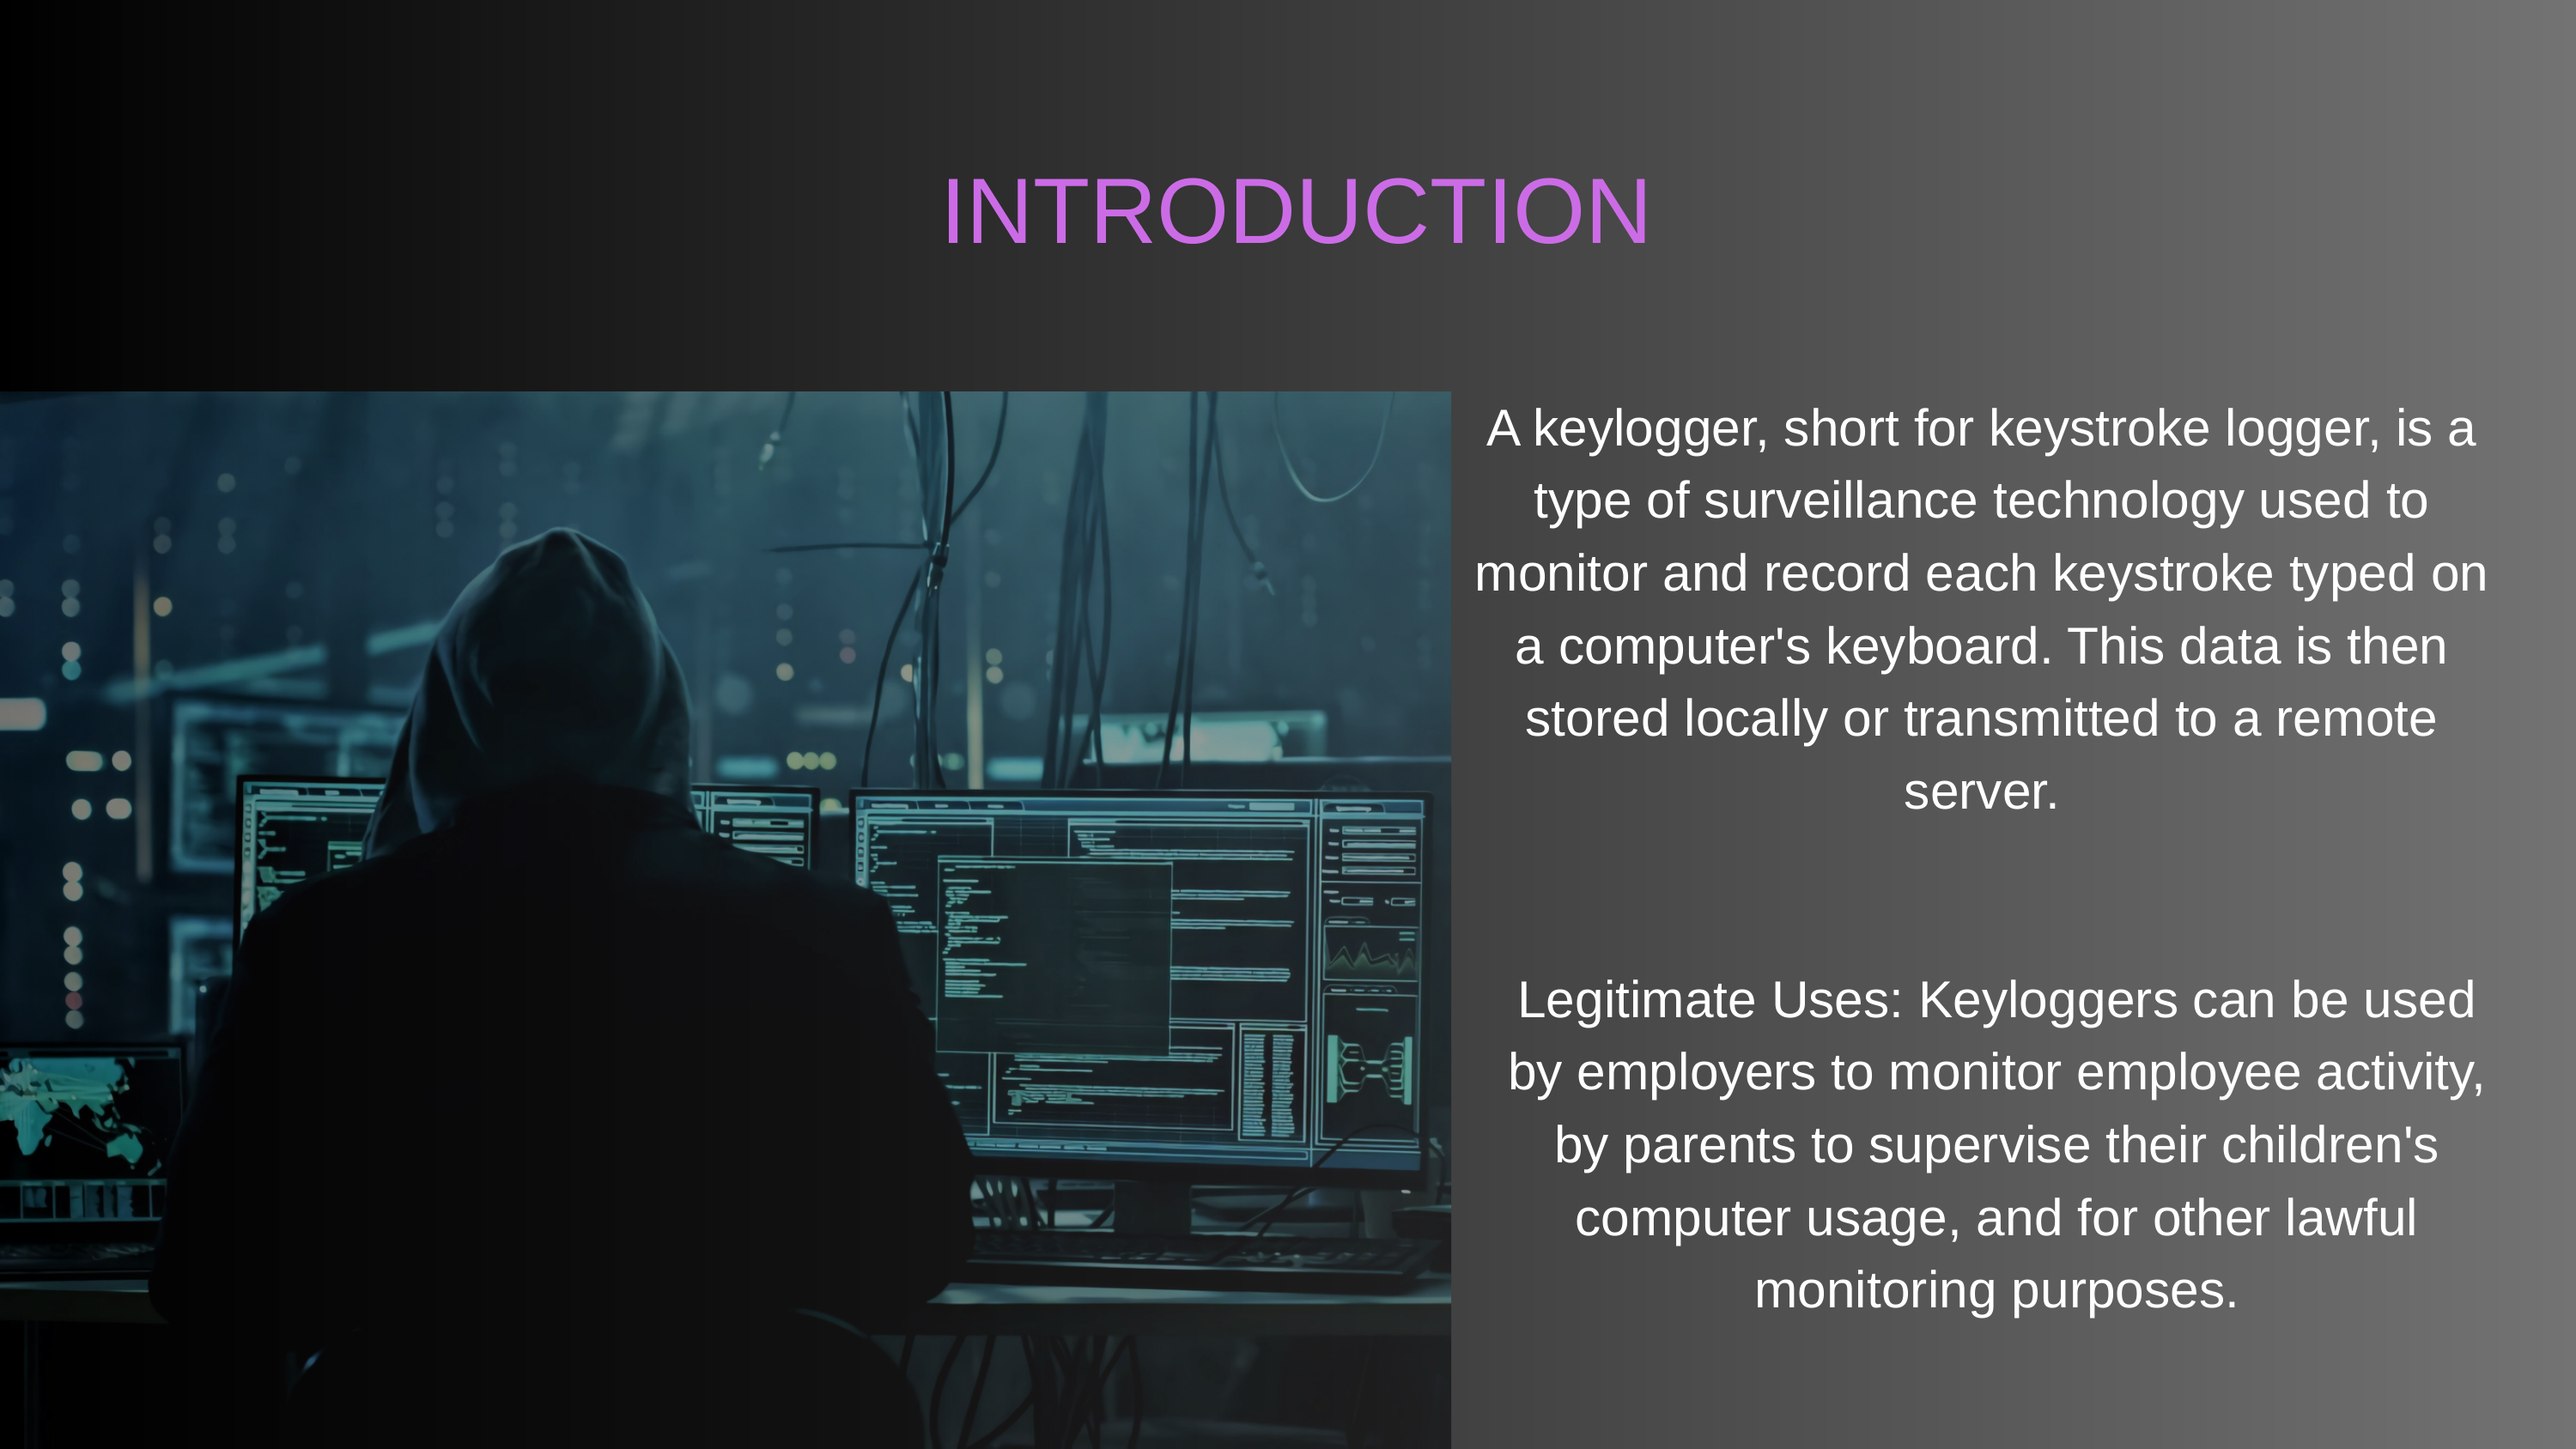

INTRODUCTION
A keylogger, short for keystroke logger, is a type of surveillance technology used to monitor and record each keystroke typed on a computer's keyboard. This data is then stored locally or transmitted to a remote server.

Legitimate Uses: Keyloggers can be used by employers to monitor employee activity, by parents to supervise their children's computer usage, and for other lawful monitoring purposes.